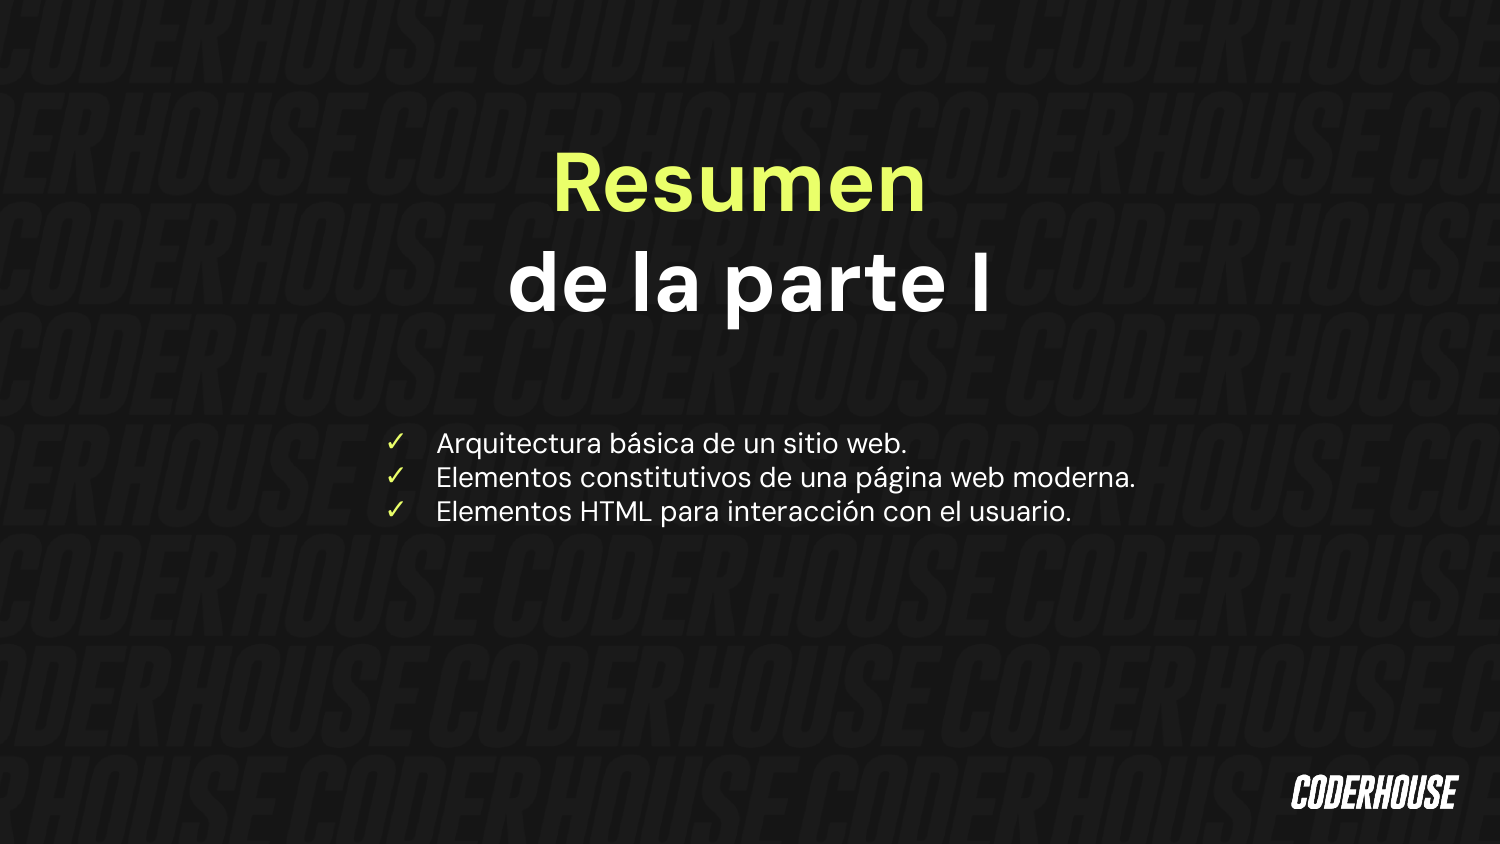

Resumen
de la parte I
Arquitectura básica de un sitio web.
Elementos constitutivos de una página web moderna.
Elementos HTML para interacción con el usuario.